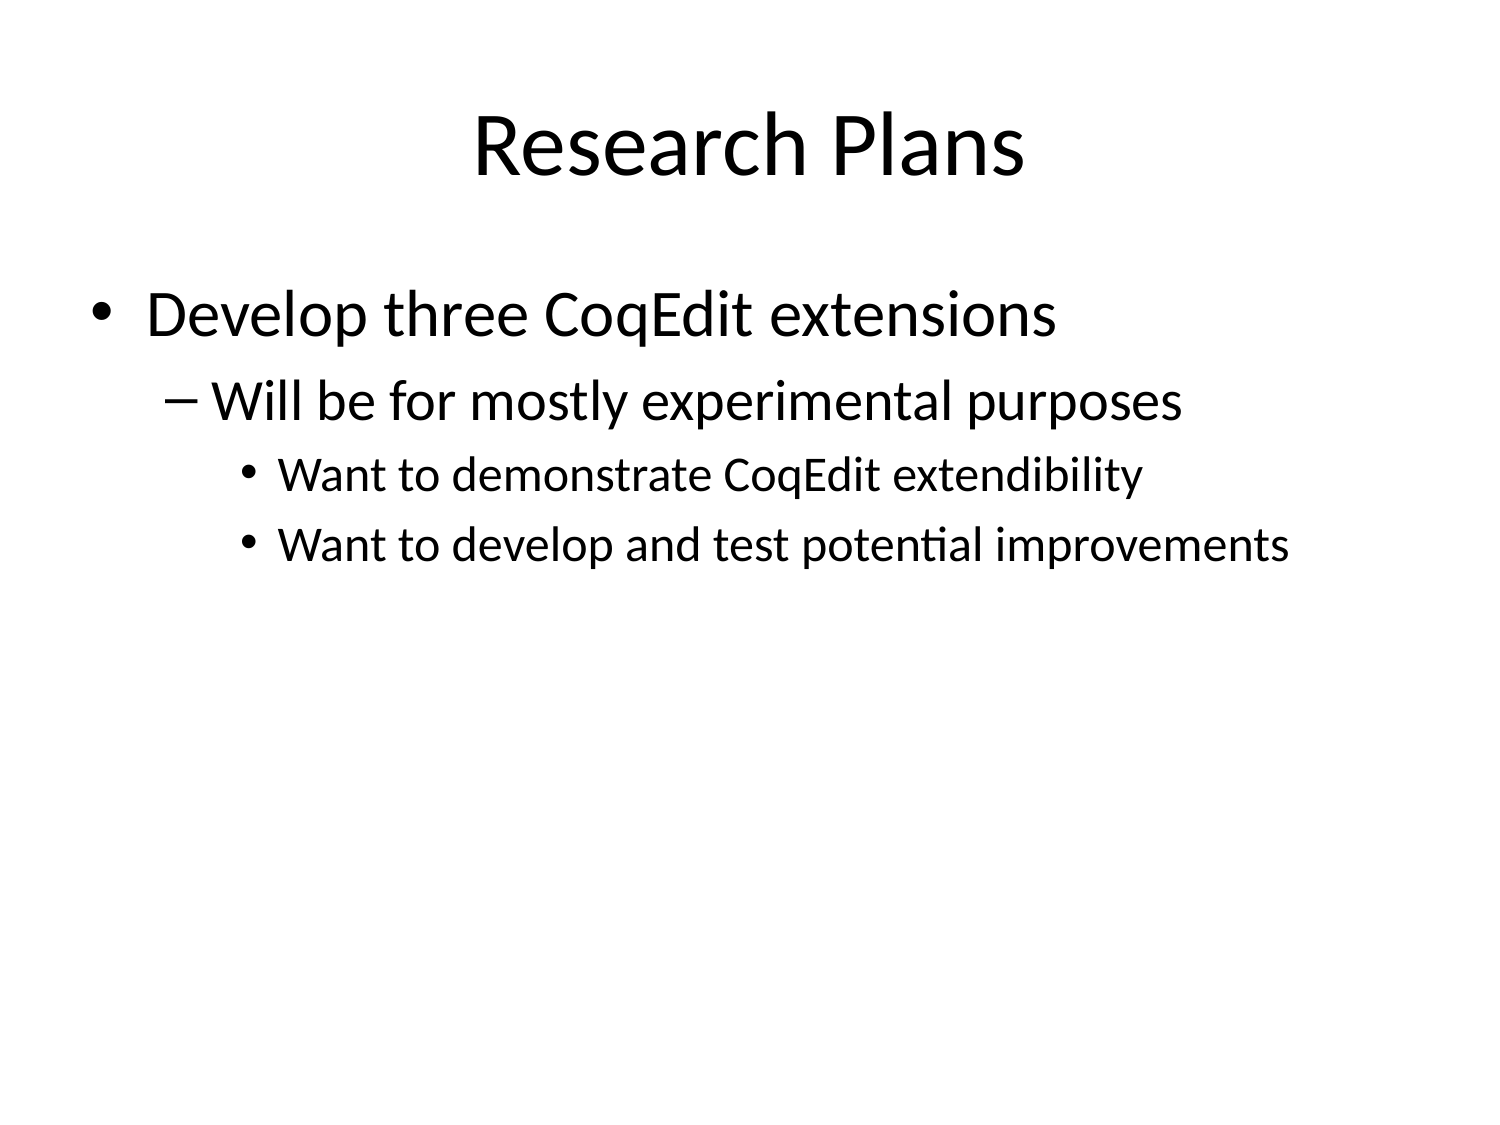

# Research Plans
Develop three CoqEdit extensions
Will be for mostly experimental purposes
Want to demonstrate CoqEdit extendibility
Want to develop and test potential improvements